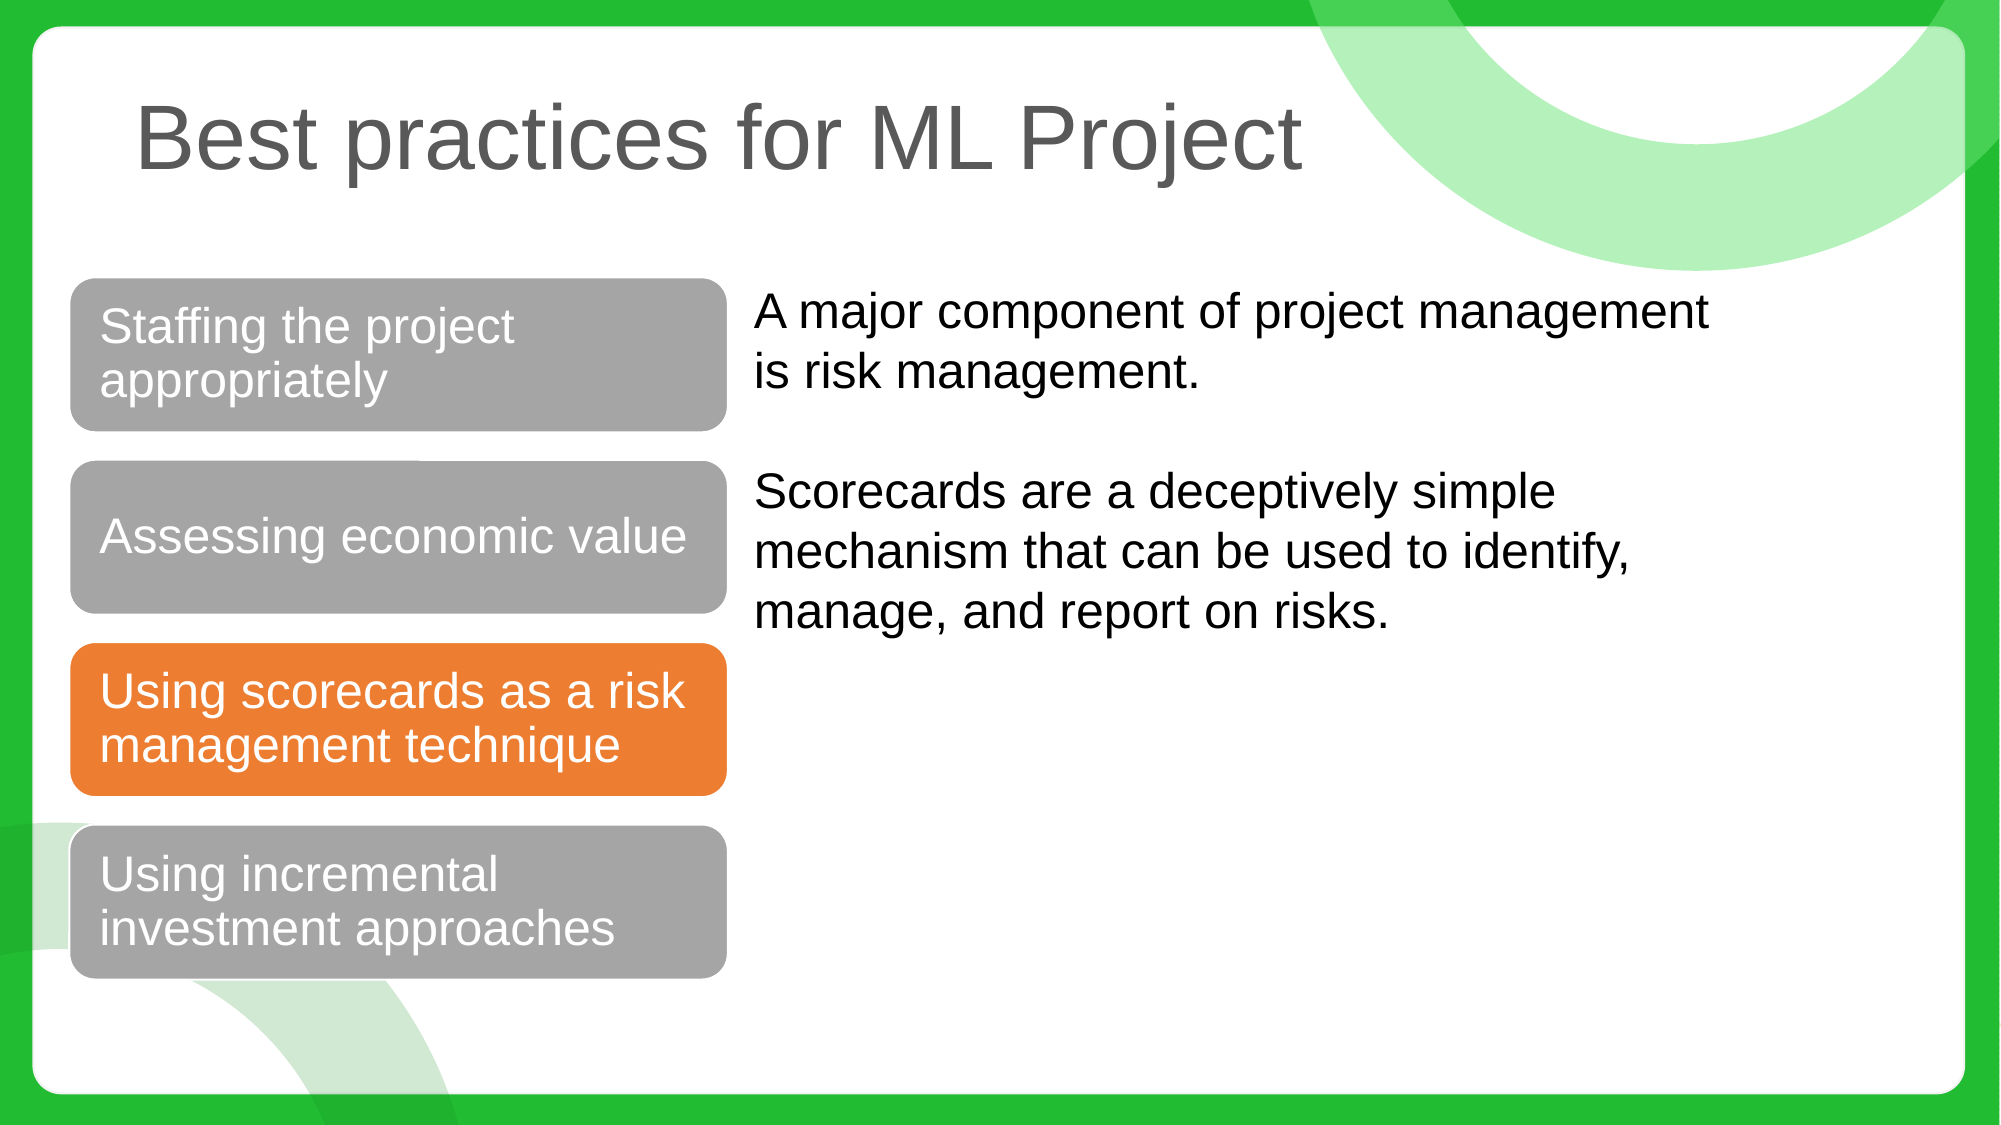

Best practices for ML Project
Staffing the project appropriately
Assessing economic value
Using scorecards as a risk management technique
Using incremental investment approaches
A major component of project management is risk management.

Scorecards are a deceptively simple mechanism that can be used to identify, manage, and report on risks.